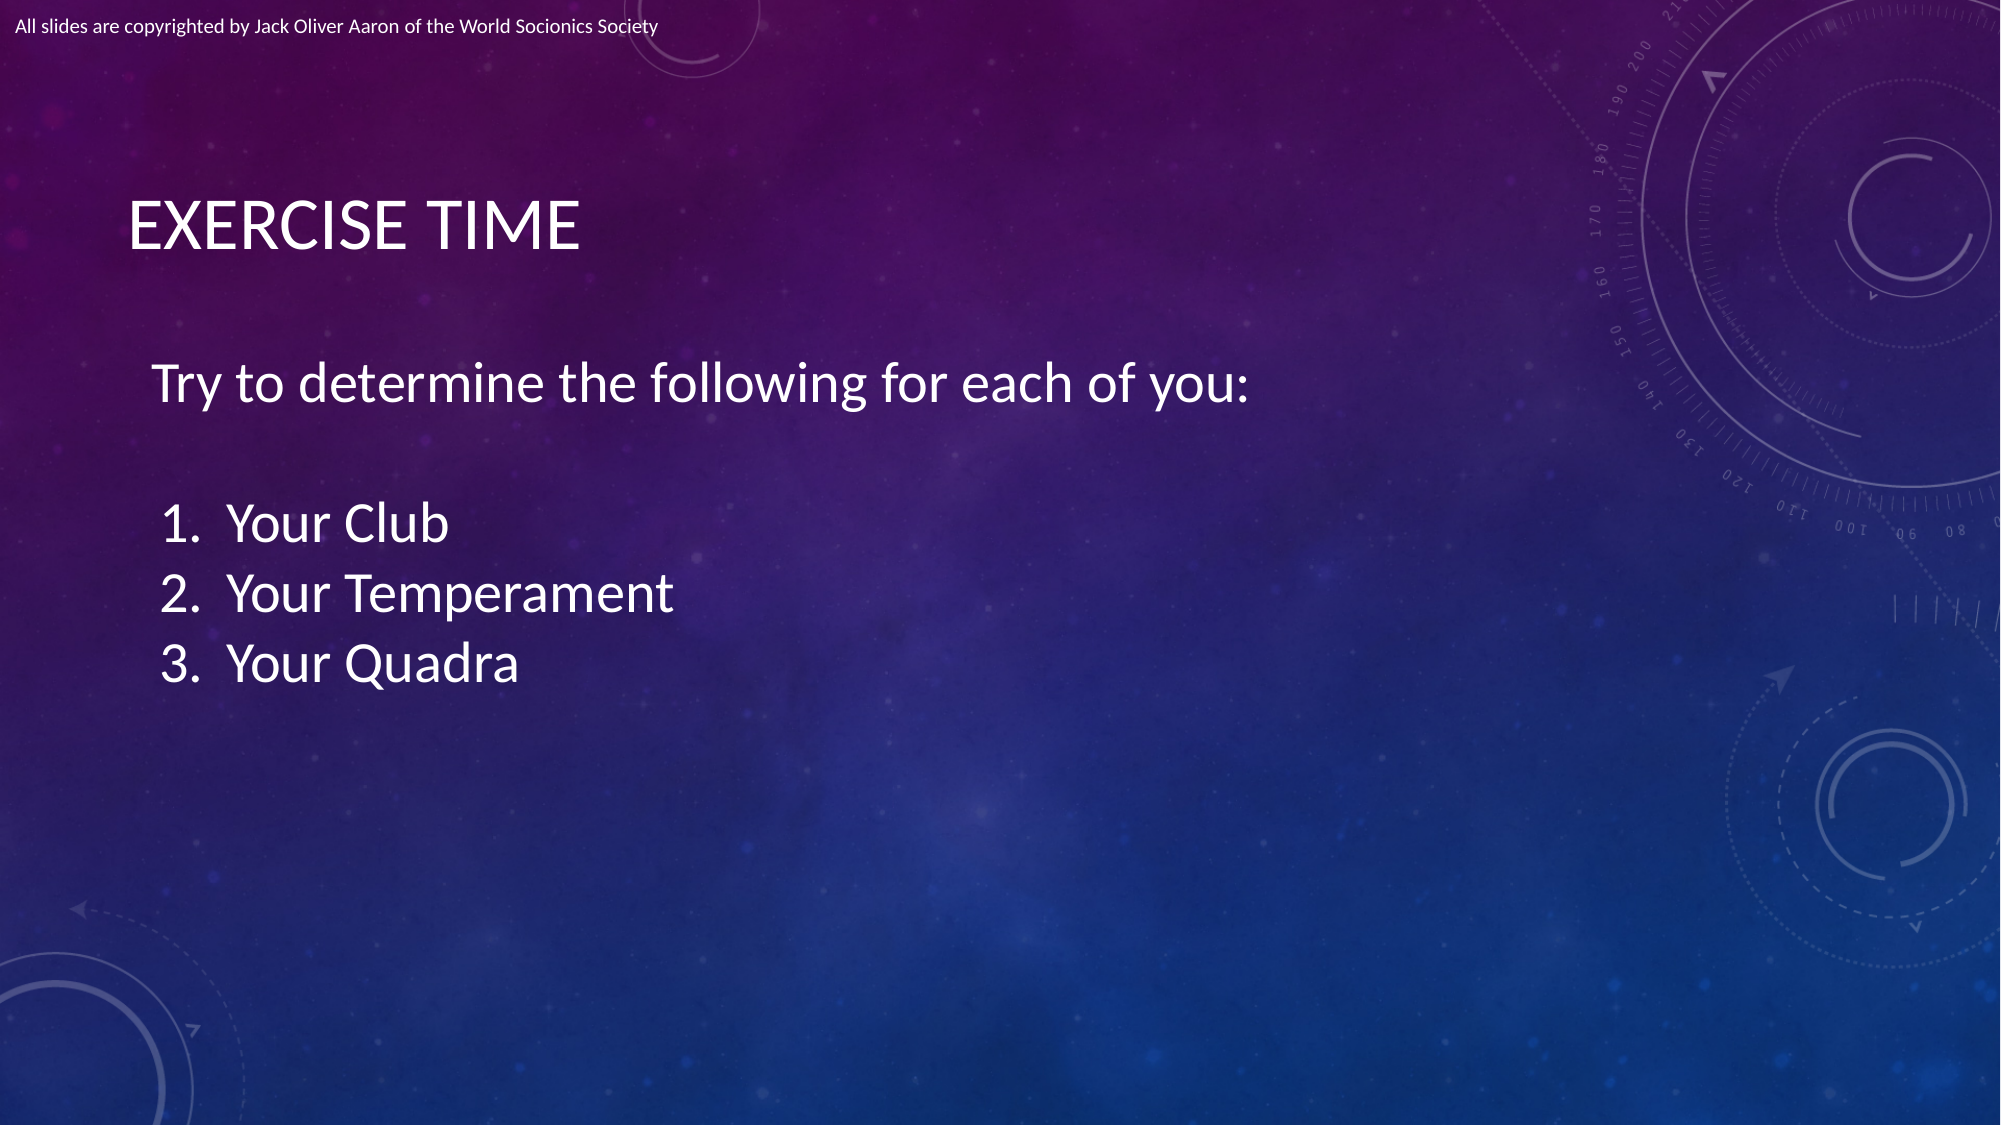

All slides are copyrighted by Jack Oliver Aaron of the World Socionics Society
# EXERCISE TIME
Try to determine the following for each of you:

Your Club
Your Temperament
Your Quadra